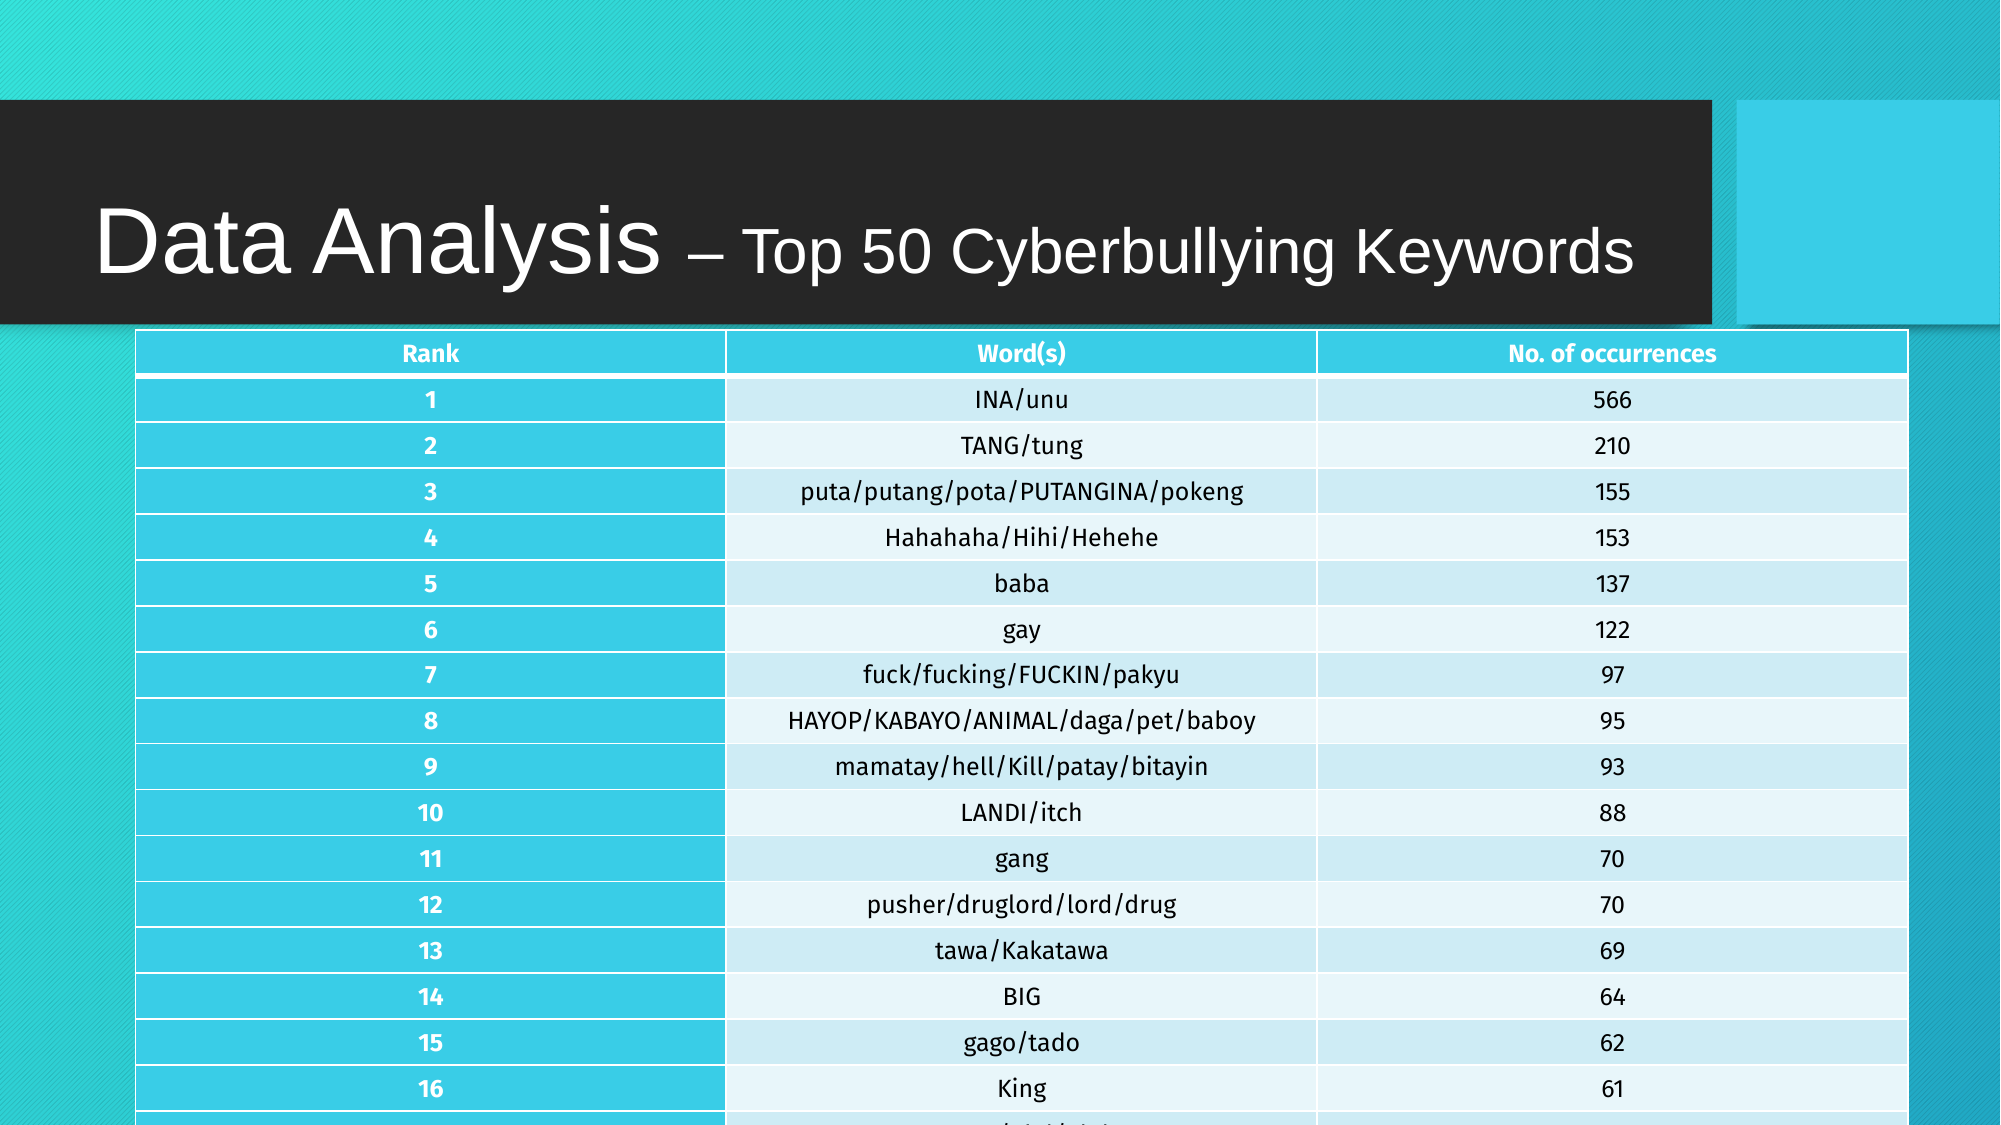

# Data Analysis – Top 50 Cyberbullying Keywords
| Rank | Word(s) | No. of occurrences |
| --- | --- | --- |
| 1 | INA/unu | 566 |
| 2 | TANG/tung | 210 |
| 3 | puta/putang/pota/PUTANGINA/pokeng | 155 |
| 4 | Hahahaha/Hihi/Hehehe | 153 |
| 5 | baba | 137 |
| 6 | gay | 122 |
| 7 | fuck/fucking/FUCKIN/pakyu | 97 |
| 8 | HAYOP/KABAYO/ANIMAL/daga/pet/baboy | 95 |
| 9 | mamatay/hell/Kill/patay/bitayin | 93 |
| 10 | LANDI/itch | 88 |
| 11 | gang | 70 |
| 12 | pusher/druglord/lord/drug | 70 |
| 13 | tawa/Kakatawa | 69 |
| 14 | BIG | 64 |
| 15 | gago/tado | 62 |
| 16 | King | 61 |
| 17 | tanga/ulol/ulul | 52 |